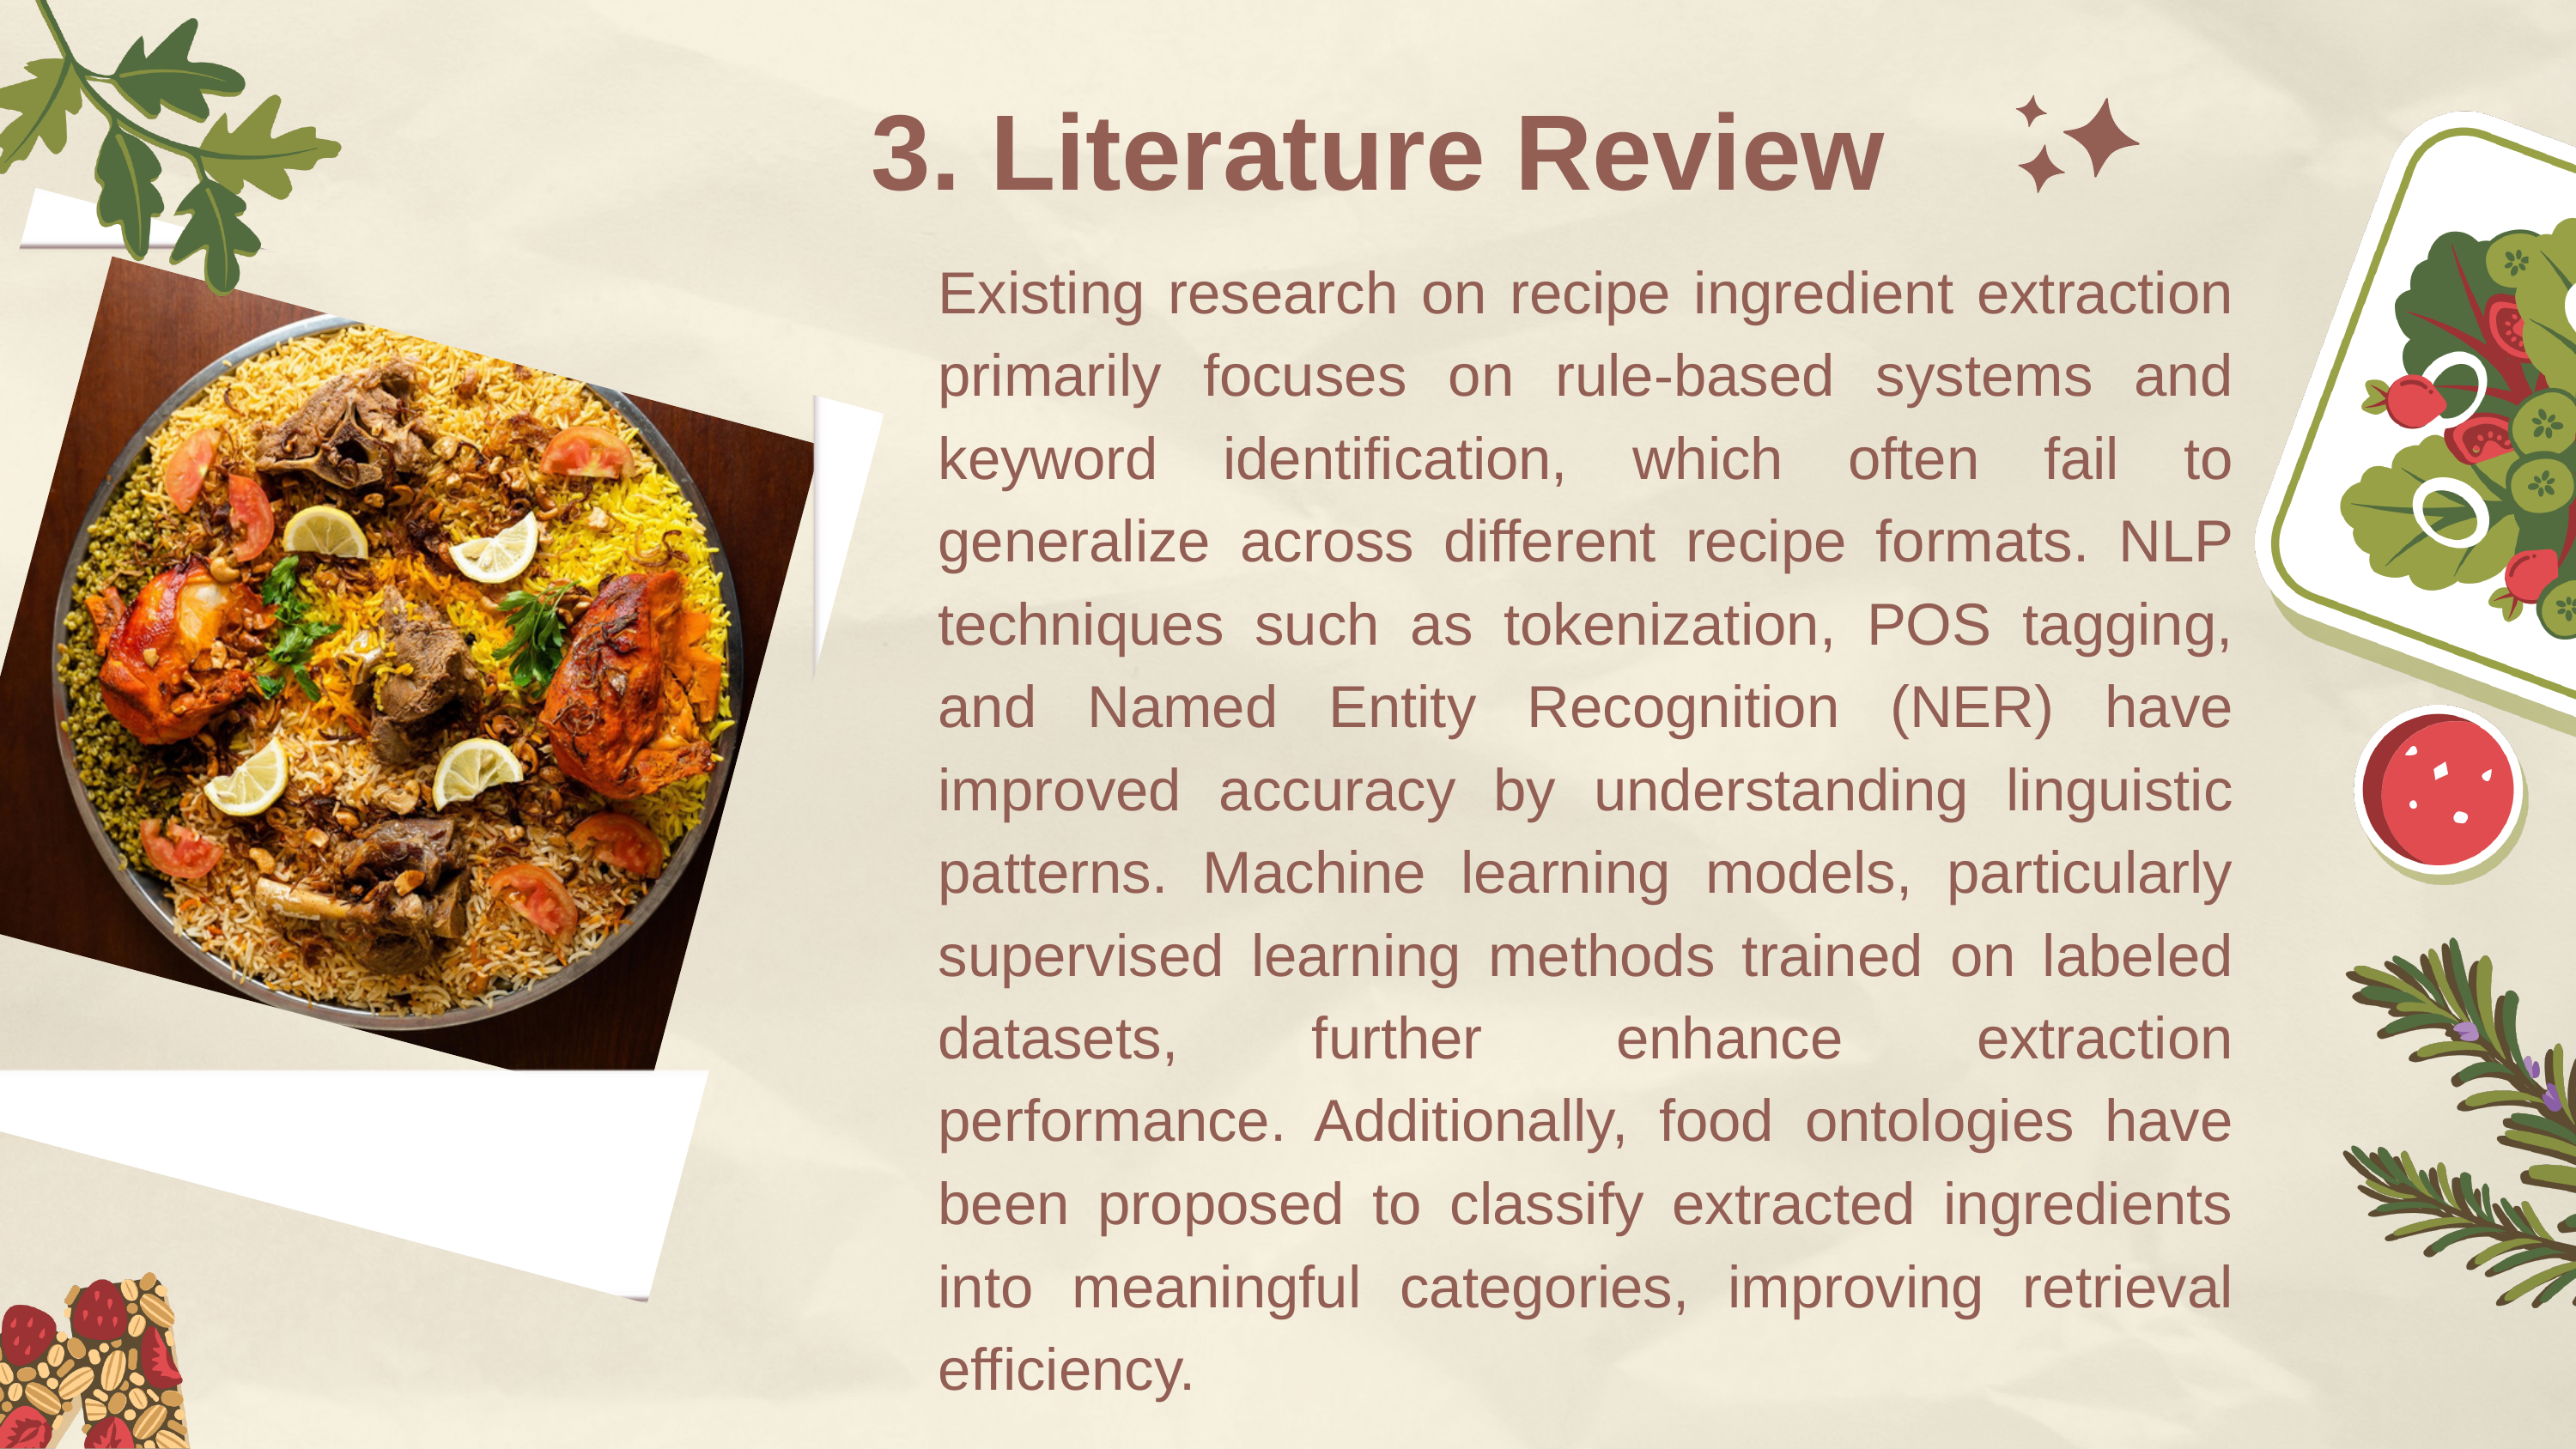

3. Literature Review

Existing research on recipe ingredient extraction primarily focuses on rule-based systems and keyword identification, which often fail to generalize across different recipe formats. NLP techniques such as tokenization, POS tagging, and Named Entity Recognition (NER) have improved accuracy by understanding linguistic patterns. Machine learning models, particularly supervised learning methods trained on labeled datasets, further enhance extraction performance. Additionally, food ontologies have been proposed to classify extracted ingredients into meaningful categories, improving retrieval efficiency.